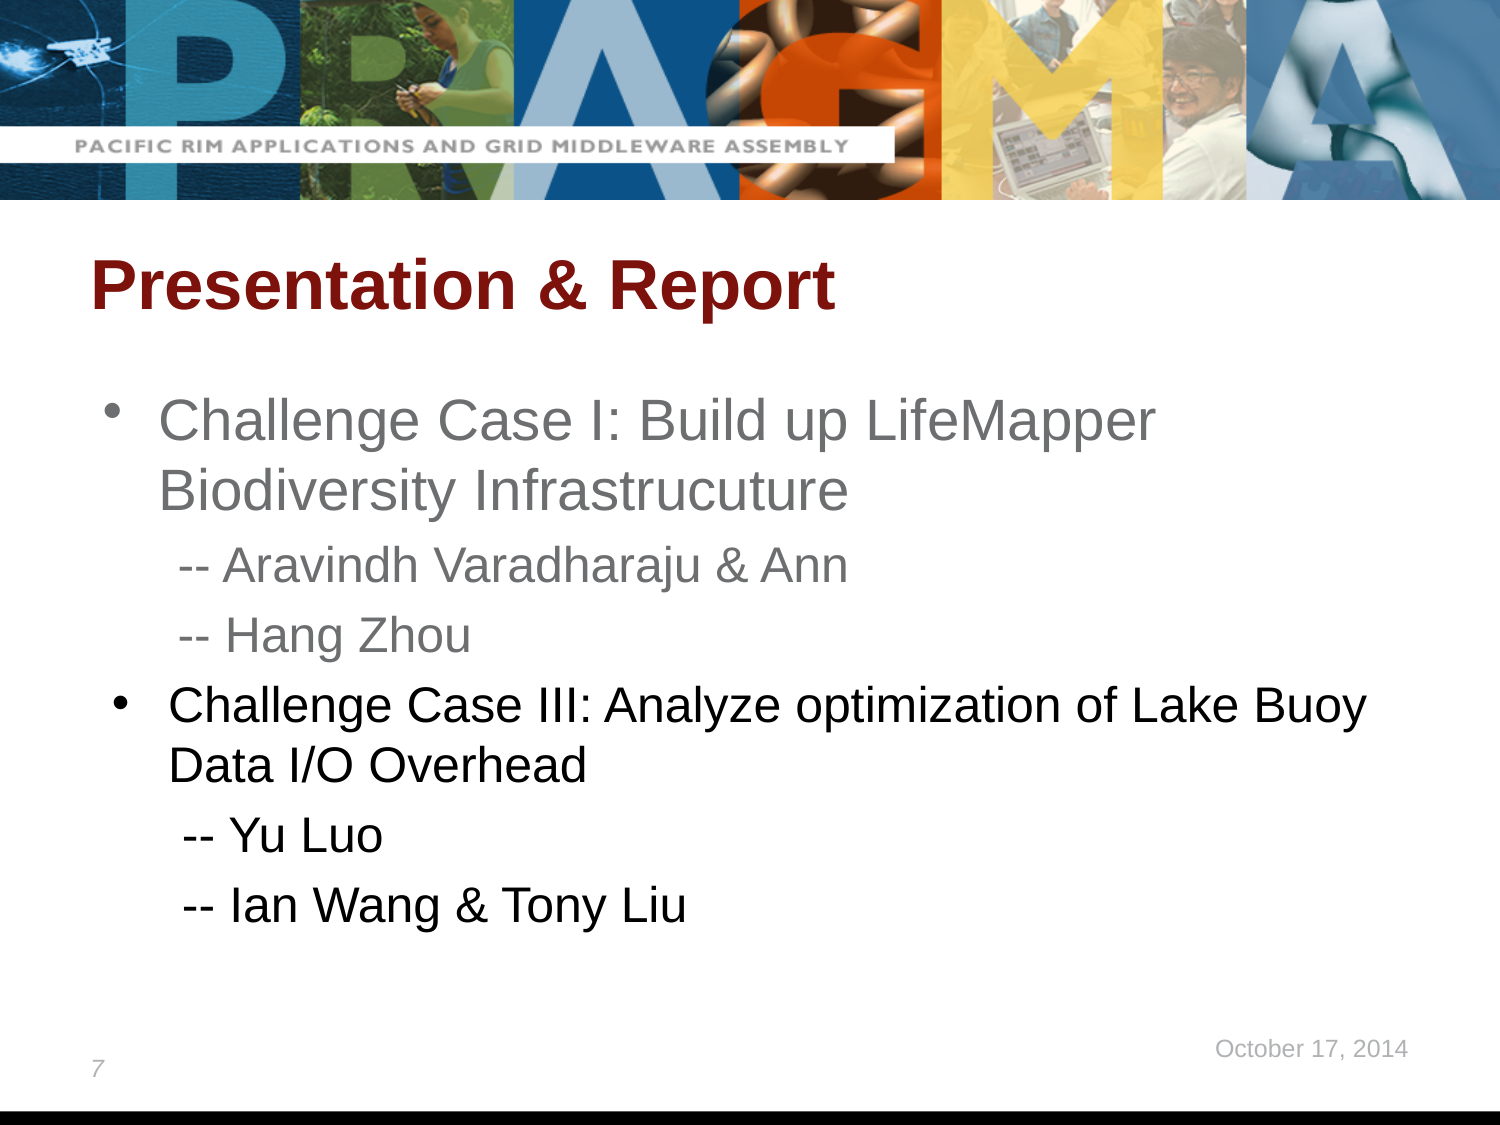

# Presentation & Report
Challenge Case I: Build up LifeMapper Biodiversity Infrastrucuture
-- Aravindh Varadharaju & Ann
-- Hang Zhou
Challenge Case III: Analyze optimization of Lake Buoy Data I/O Overhead
     -- Yu Luo
     -- Ian Wang & Tony Liu

October 17, 2014
7